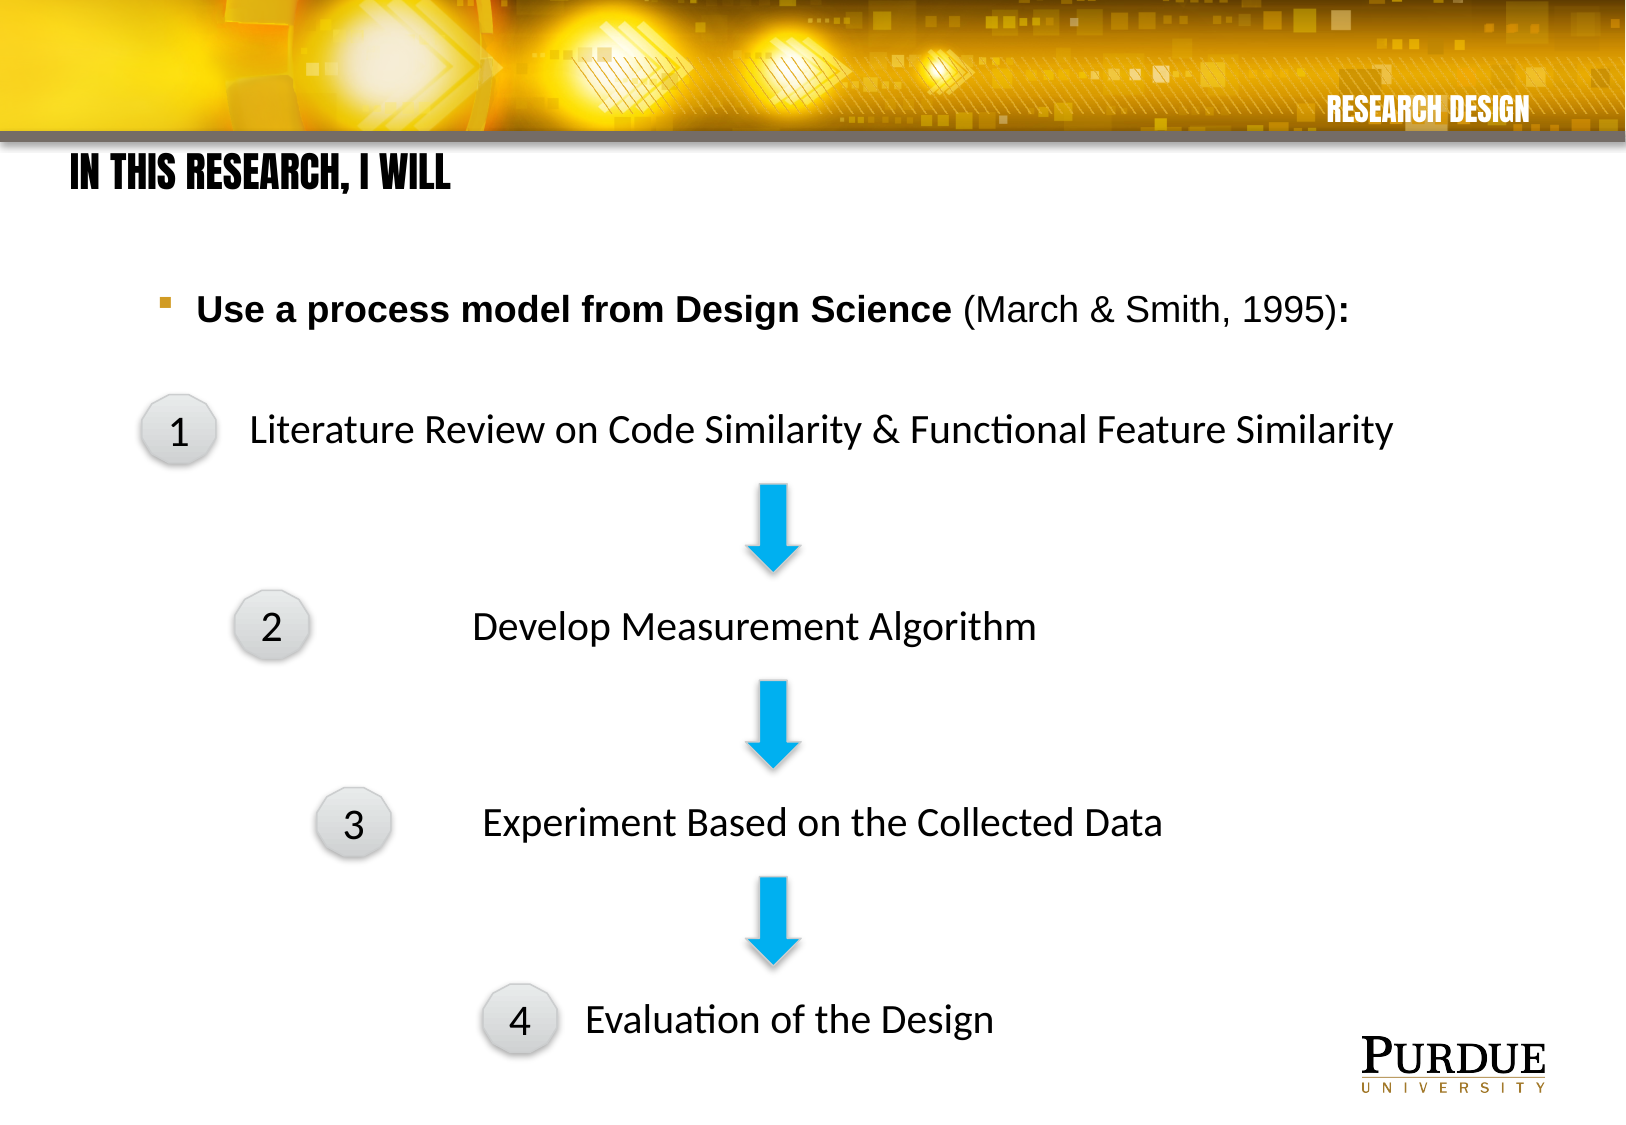

# Research design
In this research, I will

Use a process model from Design Science (March & Smith, 1995):

1
Literature Review on Code Similarity & Functional Feature Similarity

2
Develop Measurement Algorithm

3
Experiment Based on the Collected Data

4
Evaluation of the Design